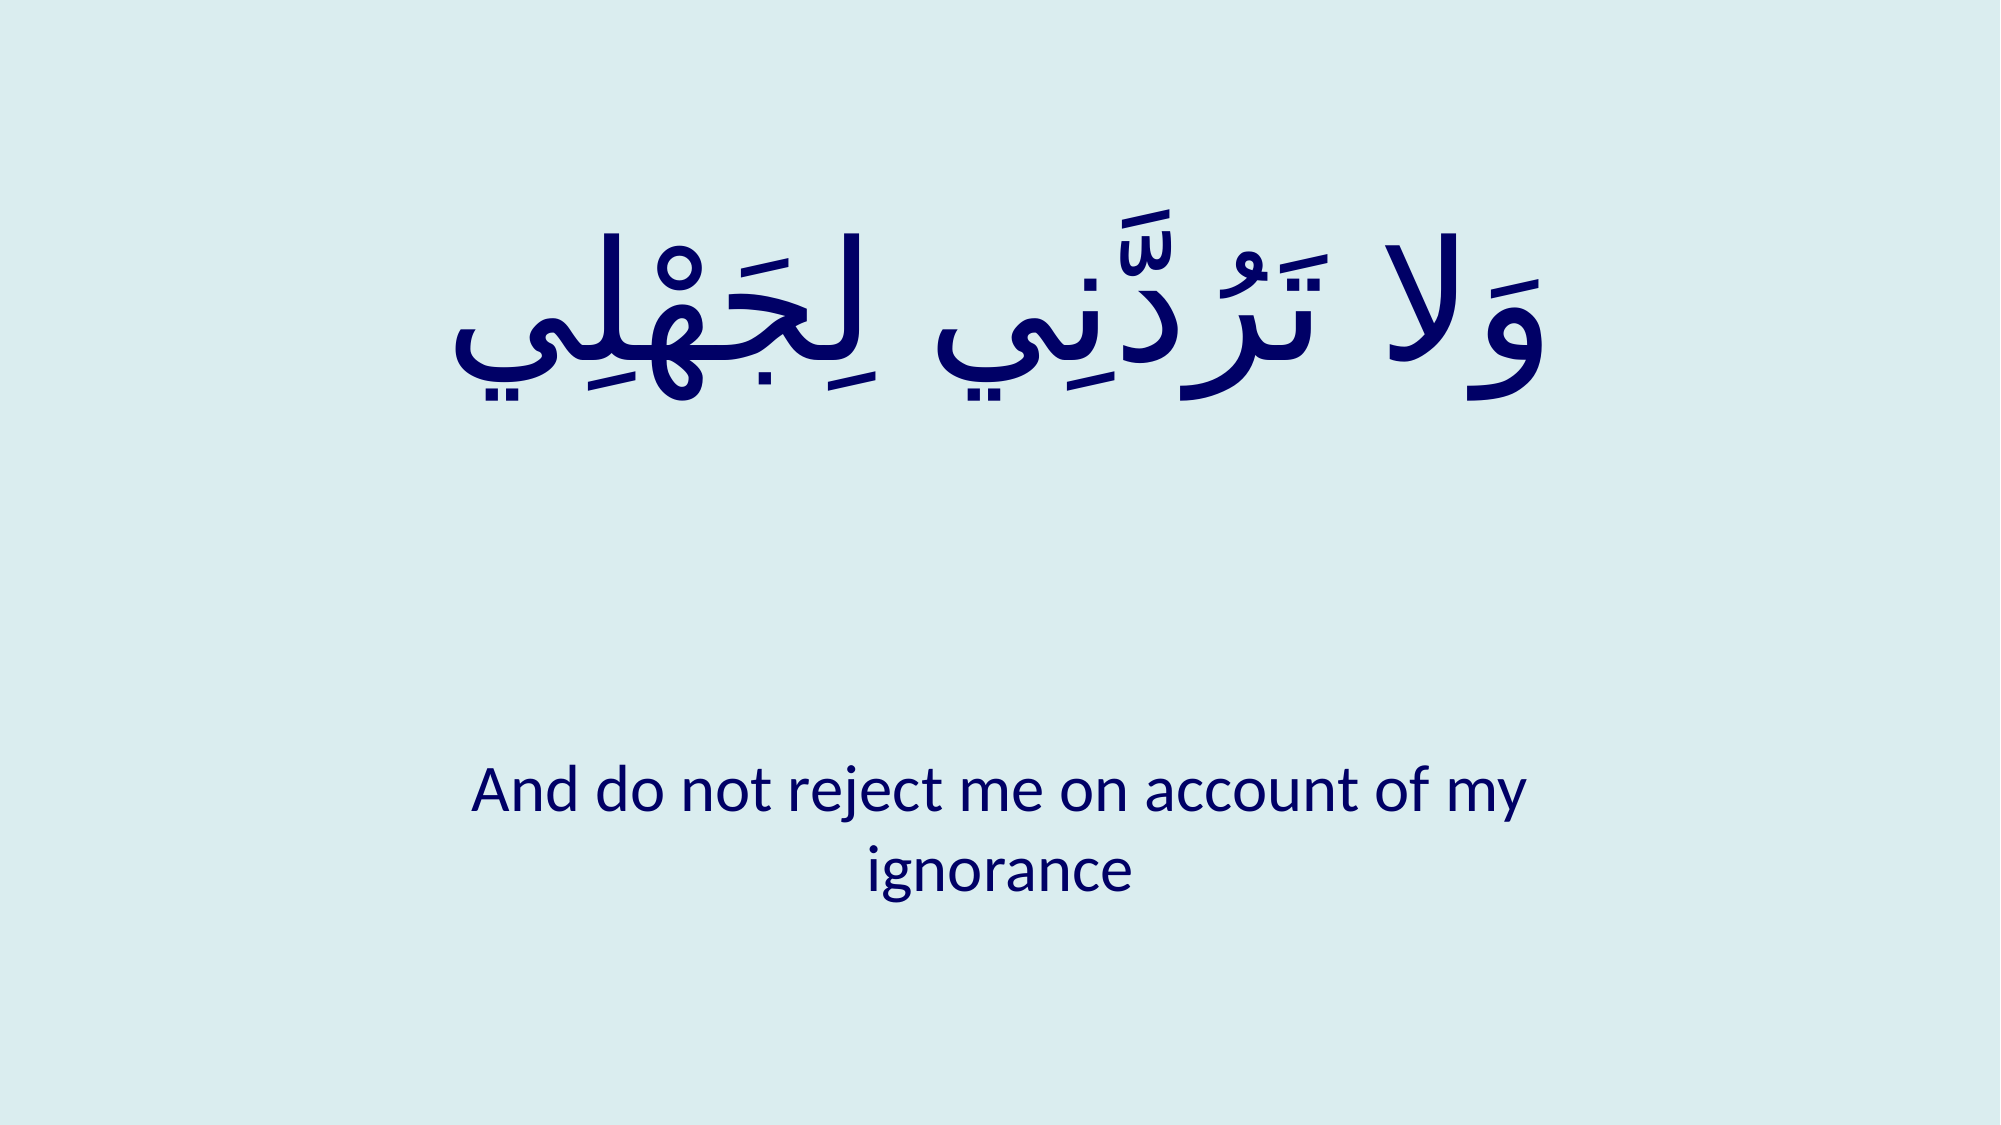

# وَلا تَرُدَّنِي لِجَهْلِي
And do not reject me on account of my ignorance